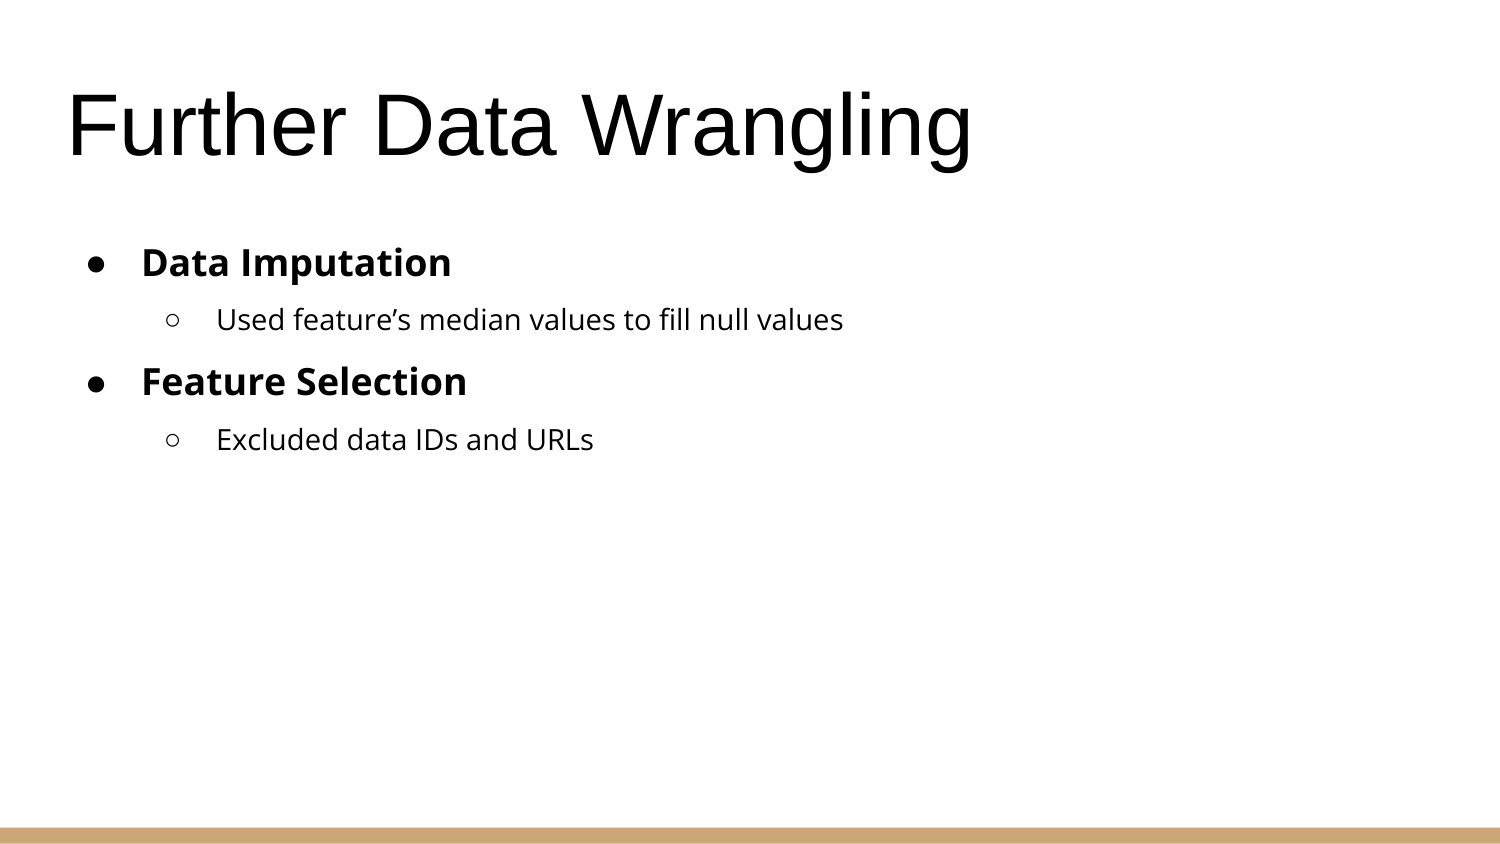

# Further Data Wrangling
Data Imputation
Used feature’s median values to fill null values
Feature Selection
Excluded data IDs and URLs